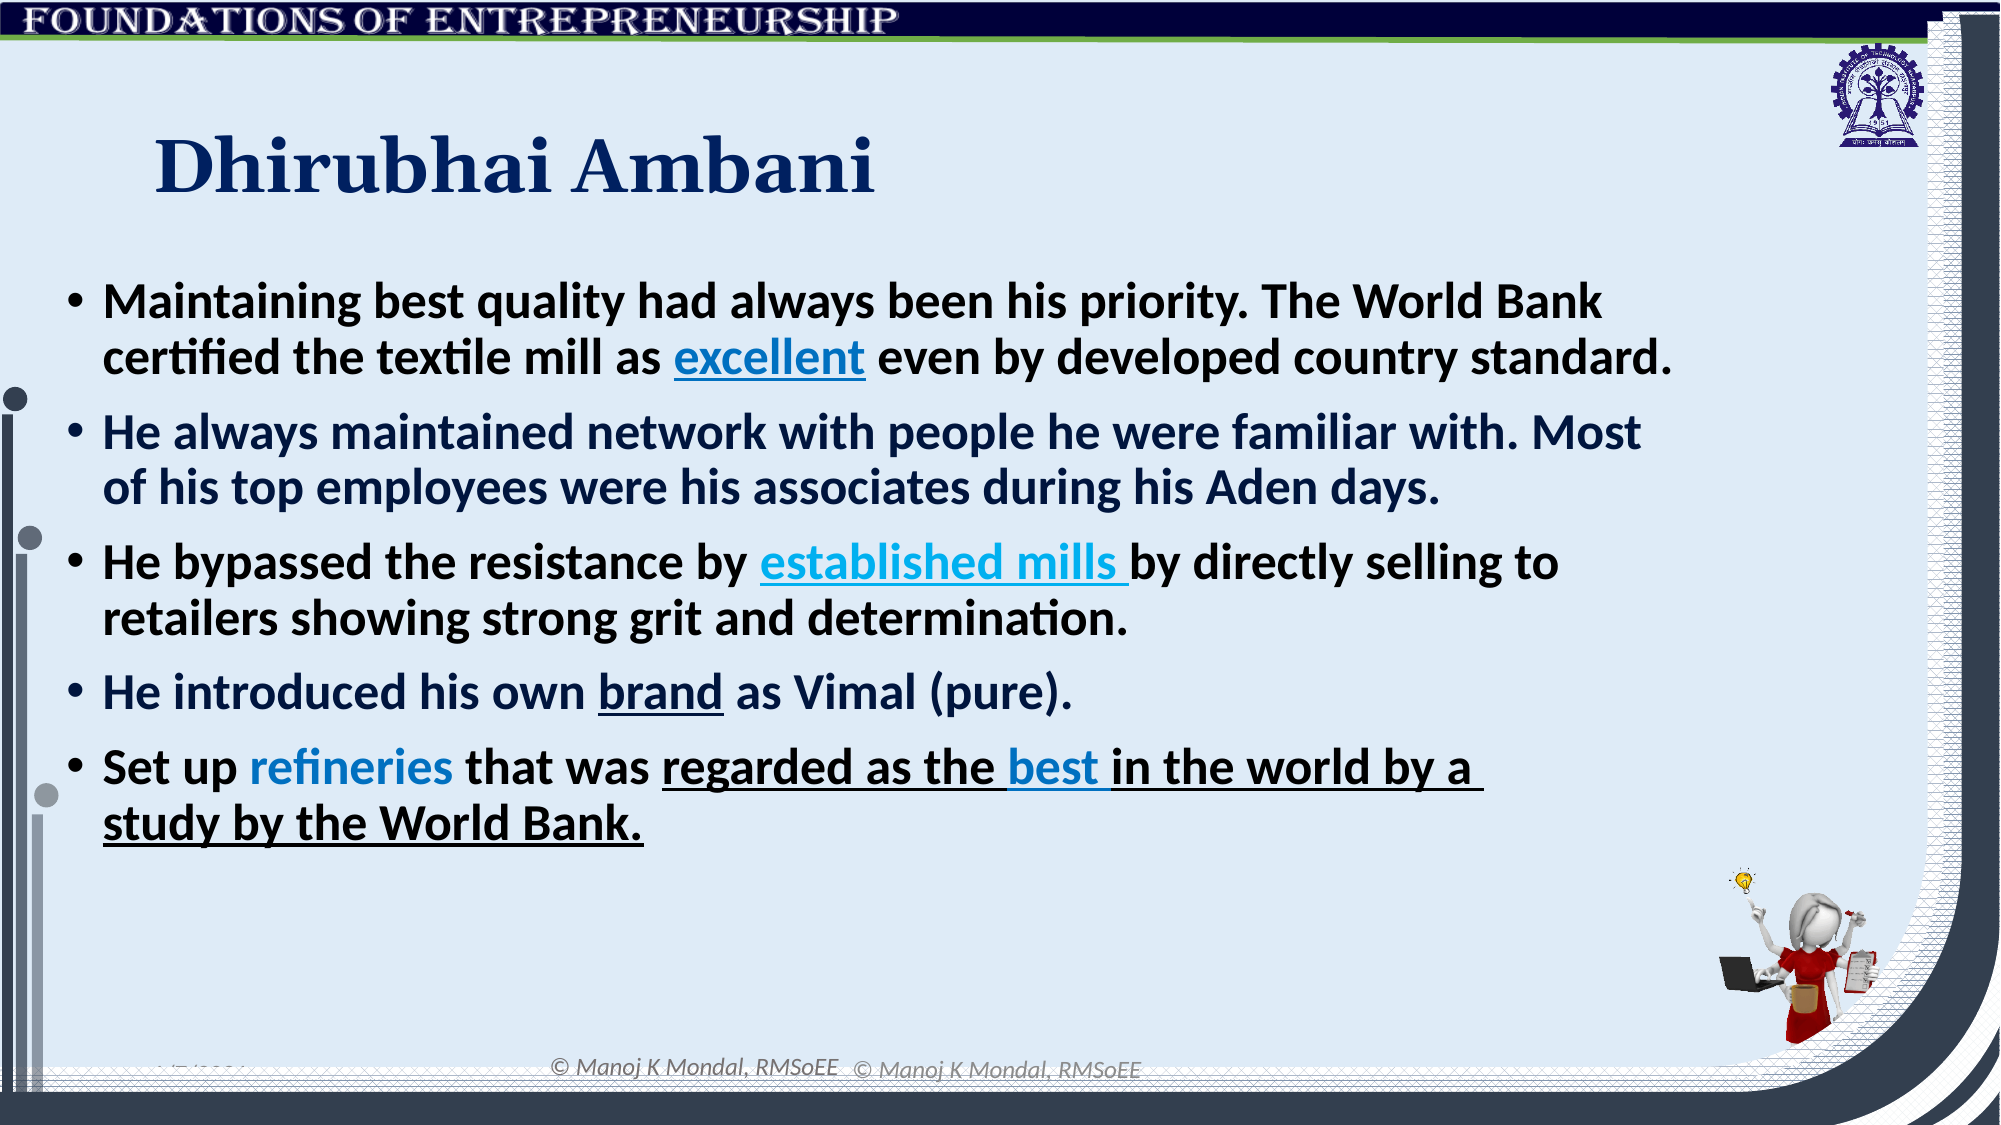

# Dhirubhai Ambani
Maintaining best quality had always been his priority. The World Bank certified the textile mill as excellent even by developed country standard.
He always maintained network with people he were familiar with. Most of his top employees were his associates during his Aden days.
He bypassed the resistance by established mills by directly selling to retailers showing strong grit and determination.
He introduced his own brand as Vimal (pure).
Set up refineries that was regarded as the best in the world by a
study by the World Bank.